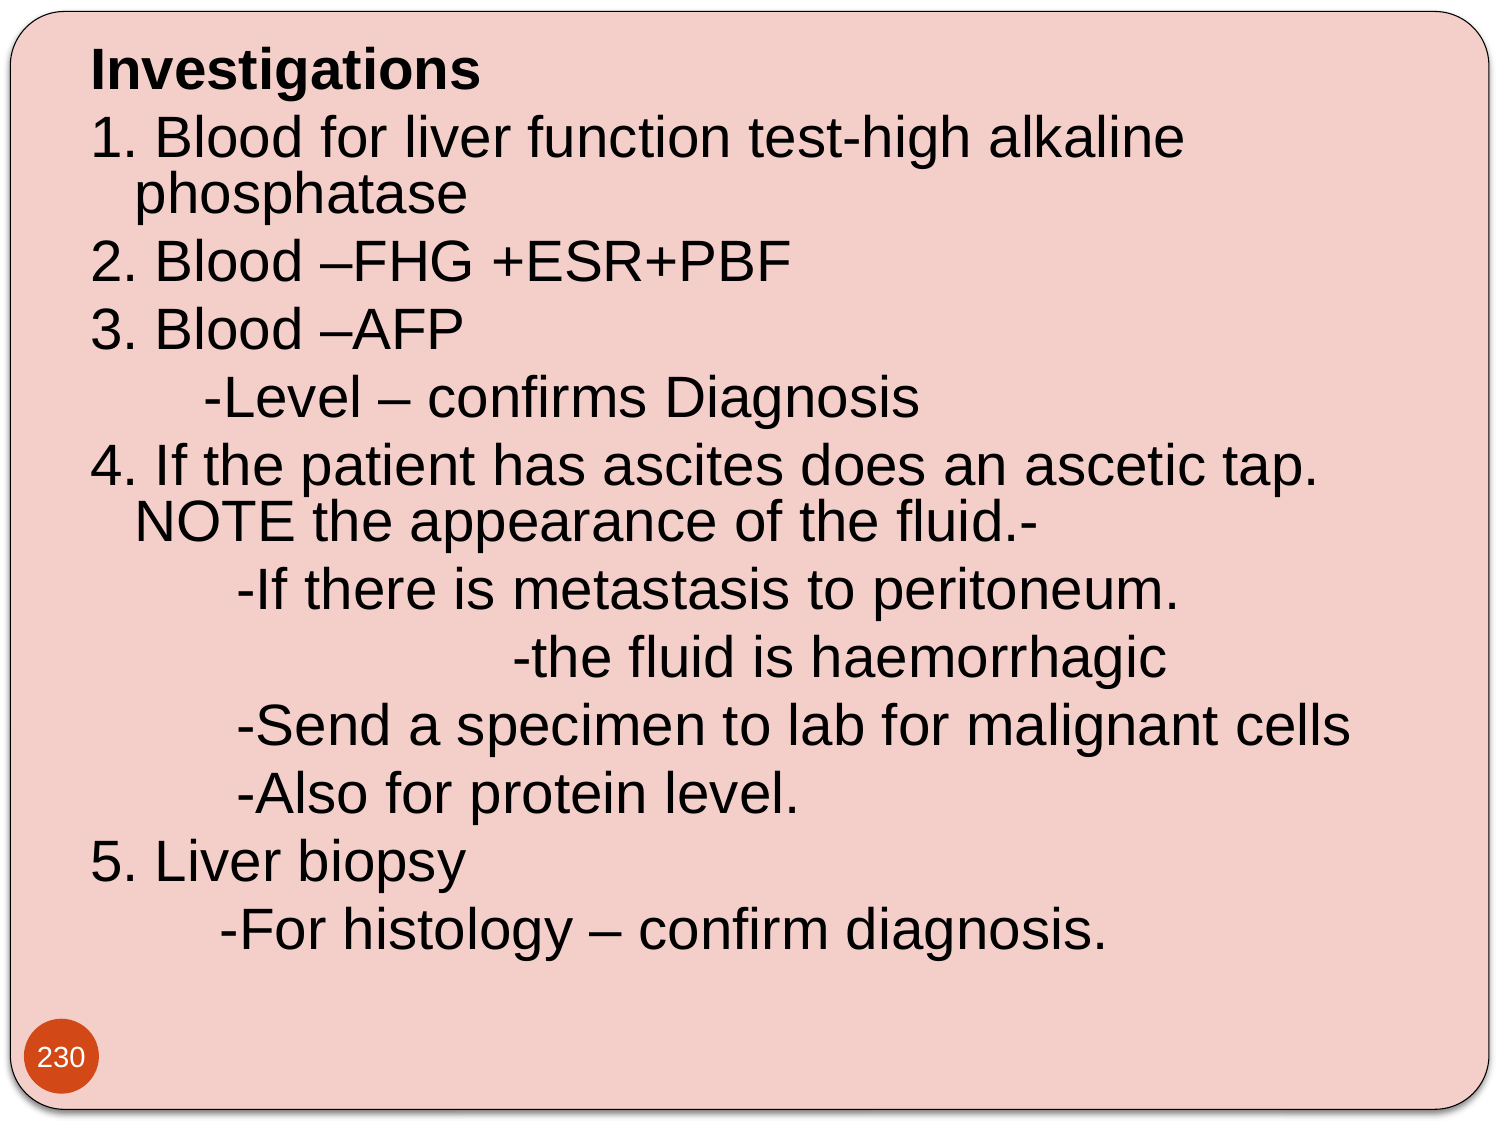

Investigations
1. Blood for liver function test-high alkaline phosphatase
2. Blood –FHG +ESR+PBF
3. Blood –AFP
       -Level – confirms Diagnosis
4. If the patient has ascites does an ascetic tap. NOTE the appearance of the fluid.-
         -If there is metastasis to peritoneum.
		              -the fluid is haemorrhagic
         -Send a specimen to lab for malignant cells
         -Also for protein level.
5. Liver biopsy
        -For histology – confirm diagnosis.
230